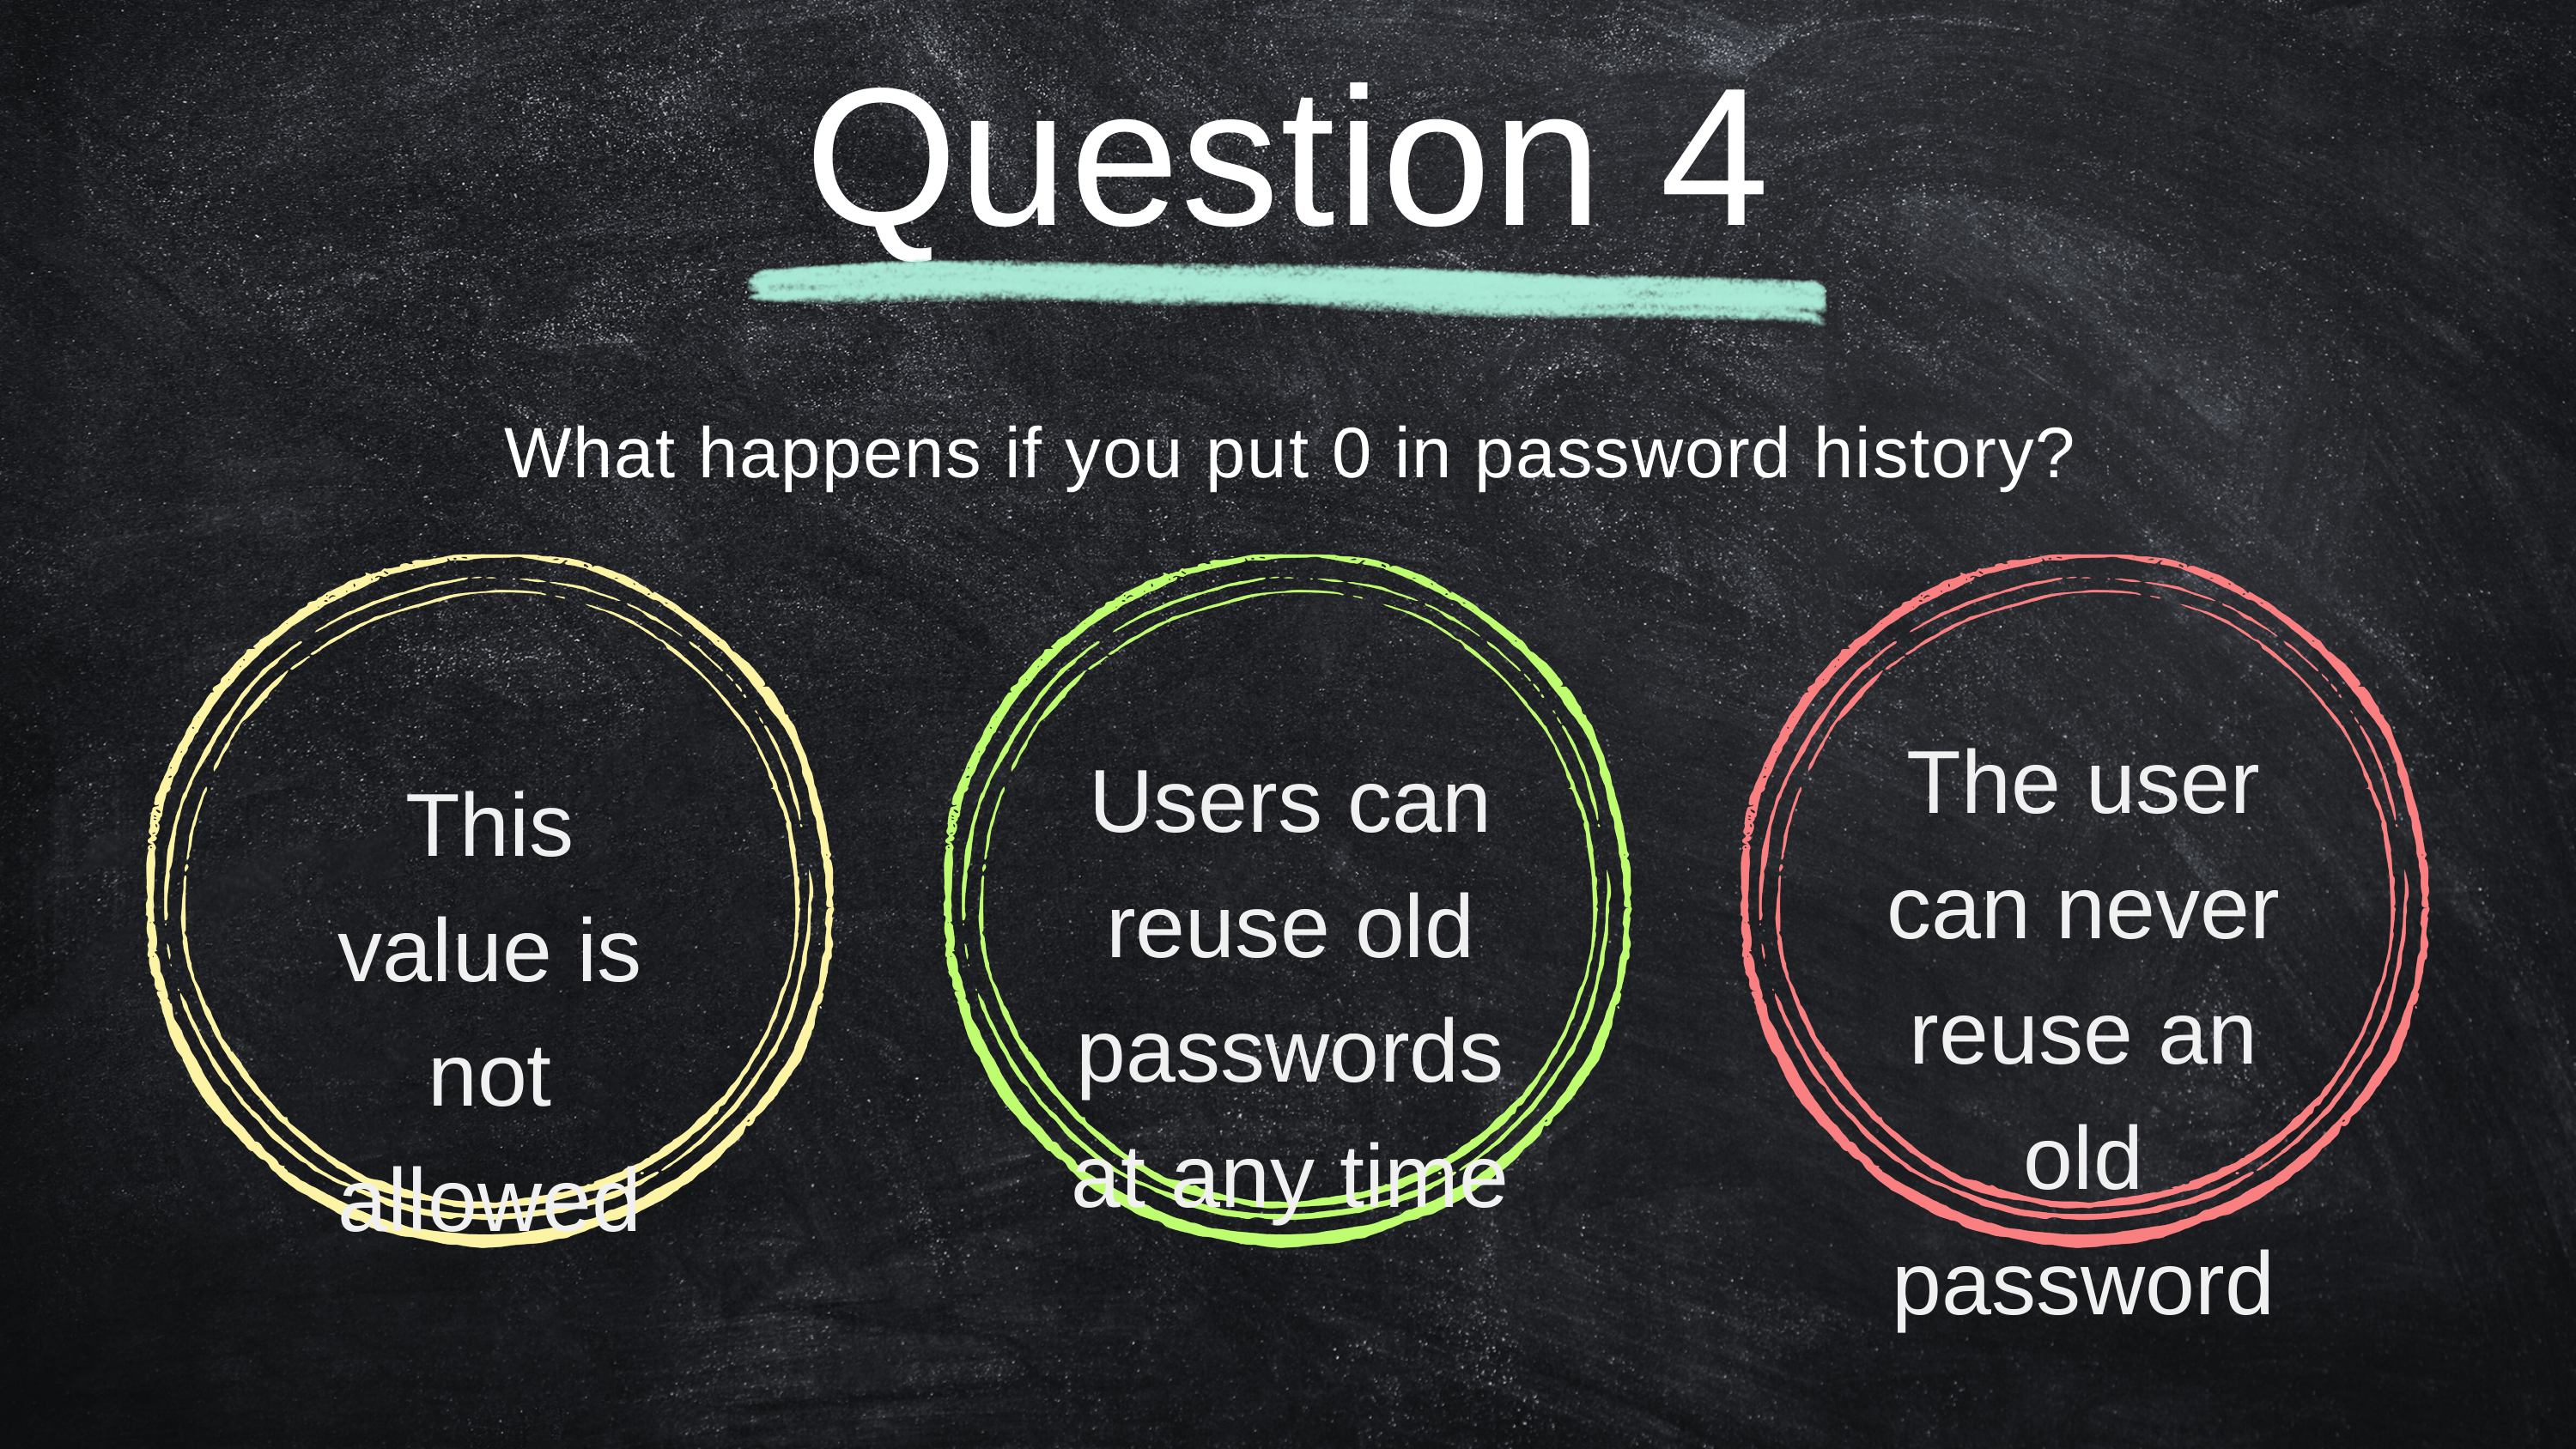

Question 4

What happens if you put 0 in password history?

The user can never reuse an old password
Users can reuse old passwords at any time
This value is not allowed